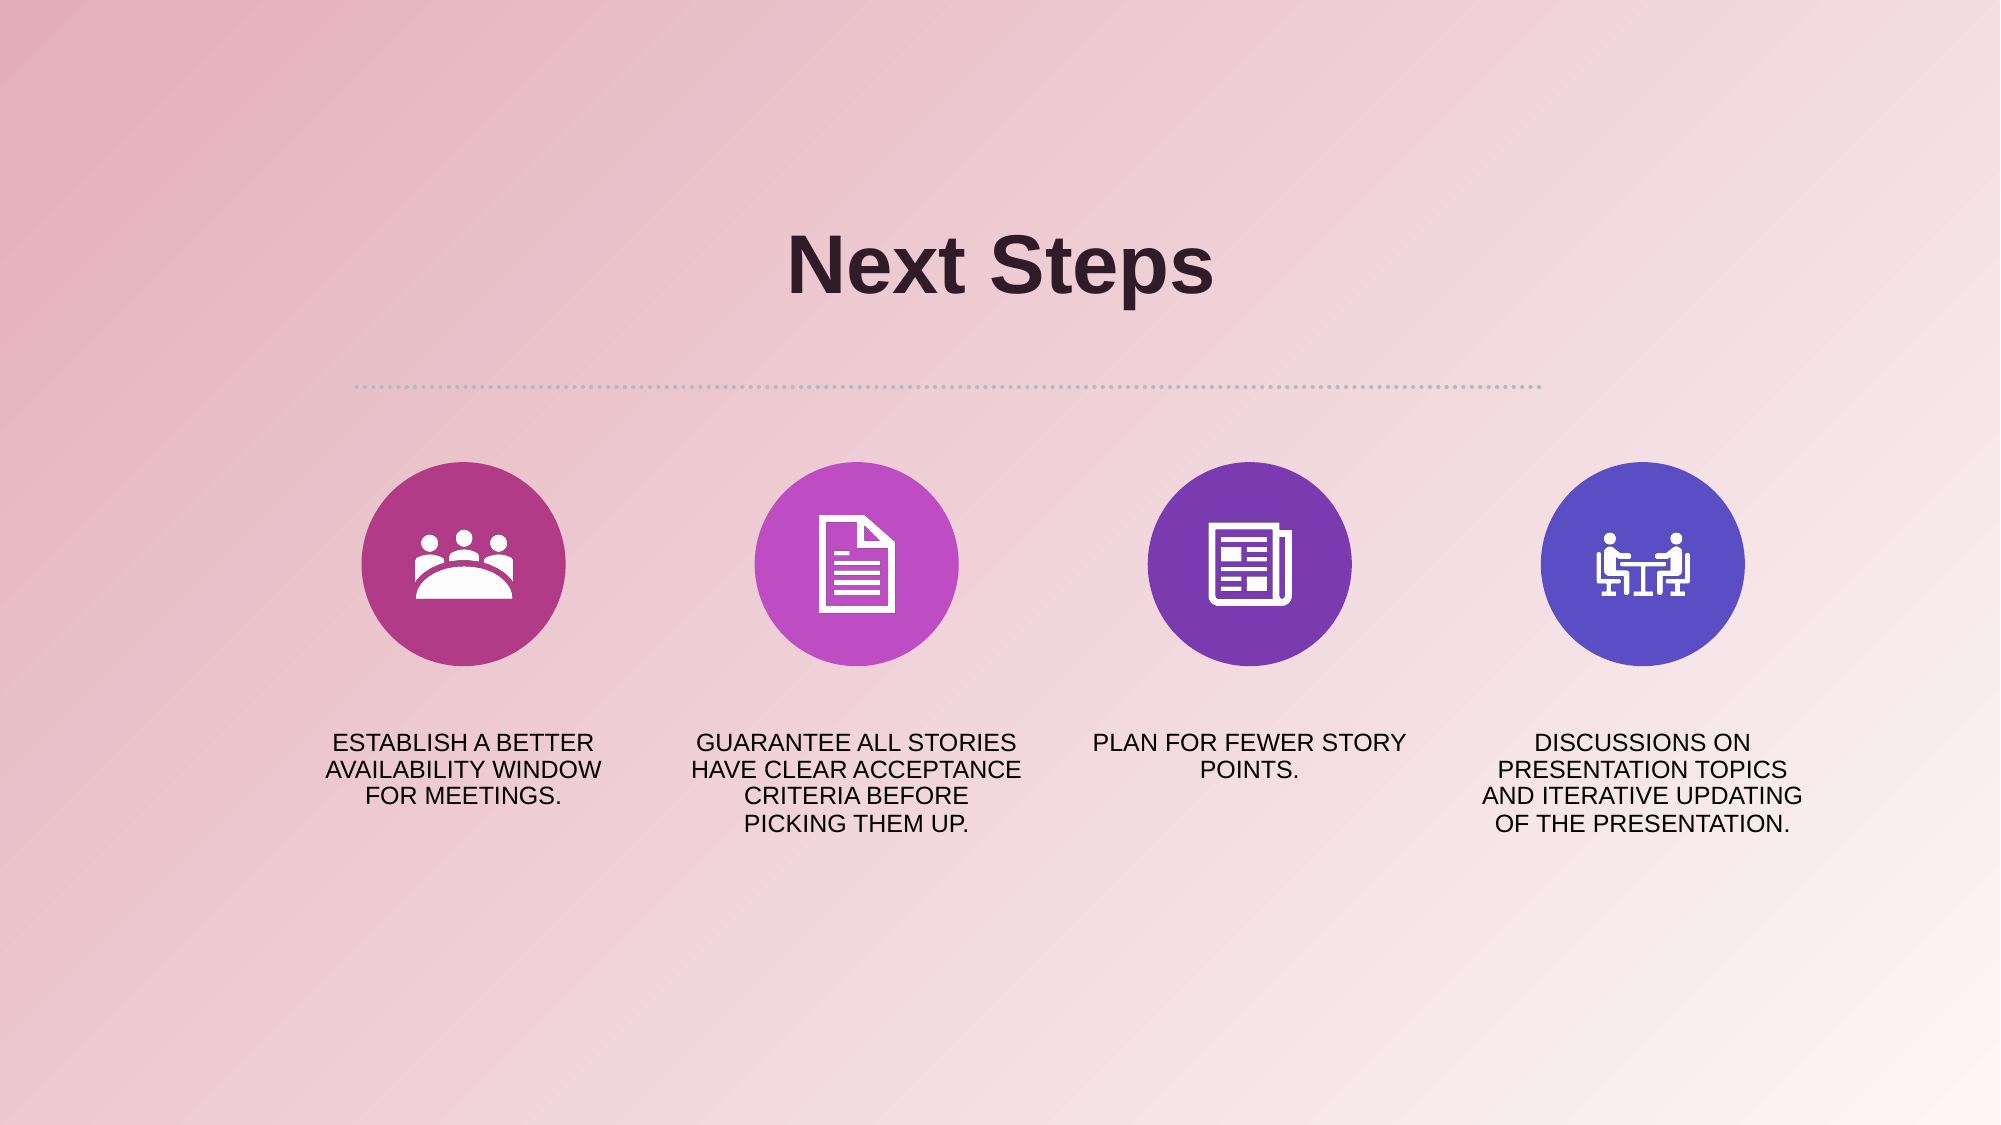

# Next Steps
Establish a better availability window for meetings.
Guarantee all stories have clear acceptance criteria before picking them up.
Plan for fewer story points.
Discussions on presentation topics and iterative updating of the presentation.